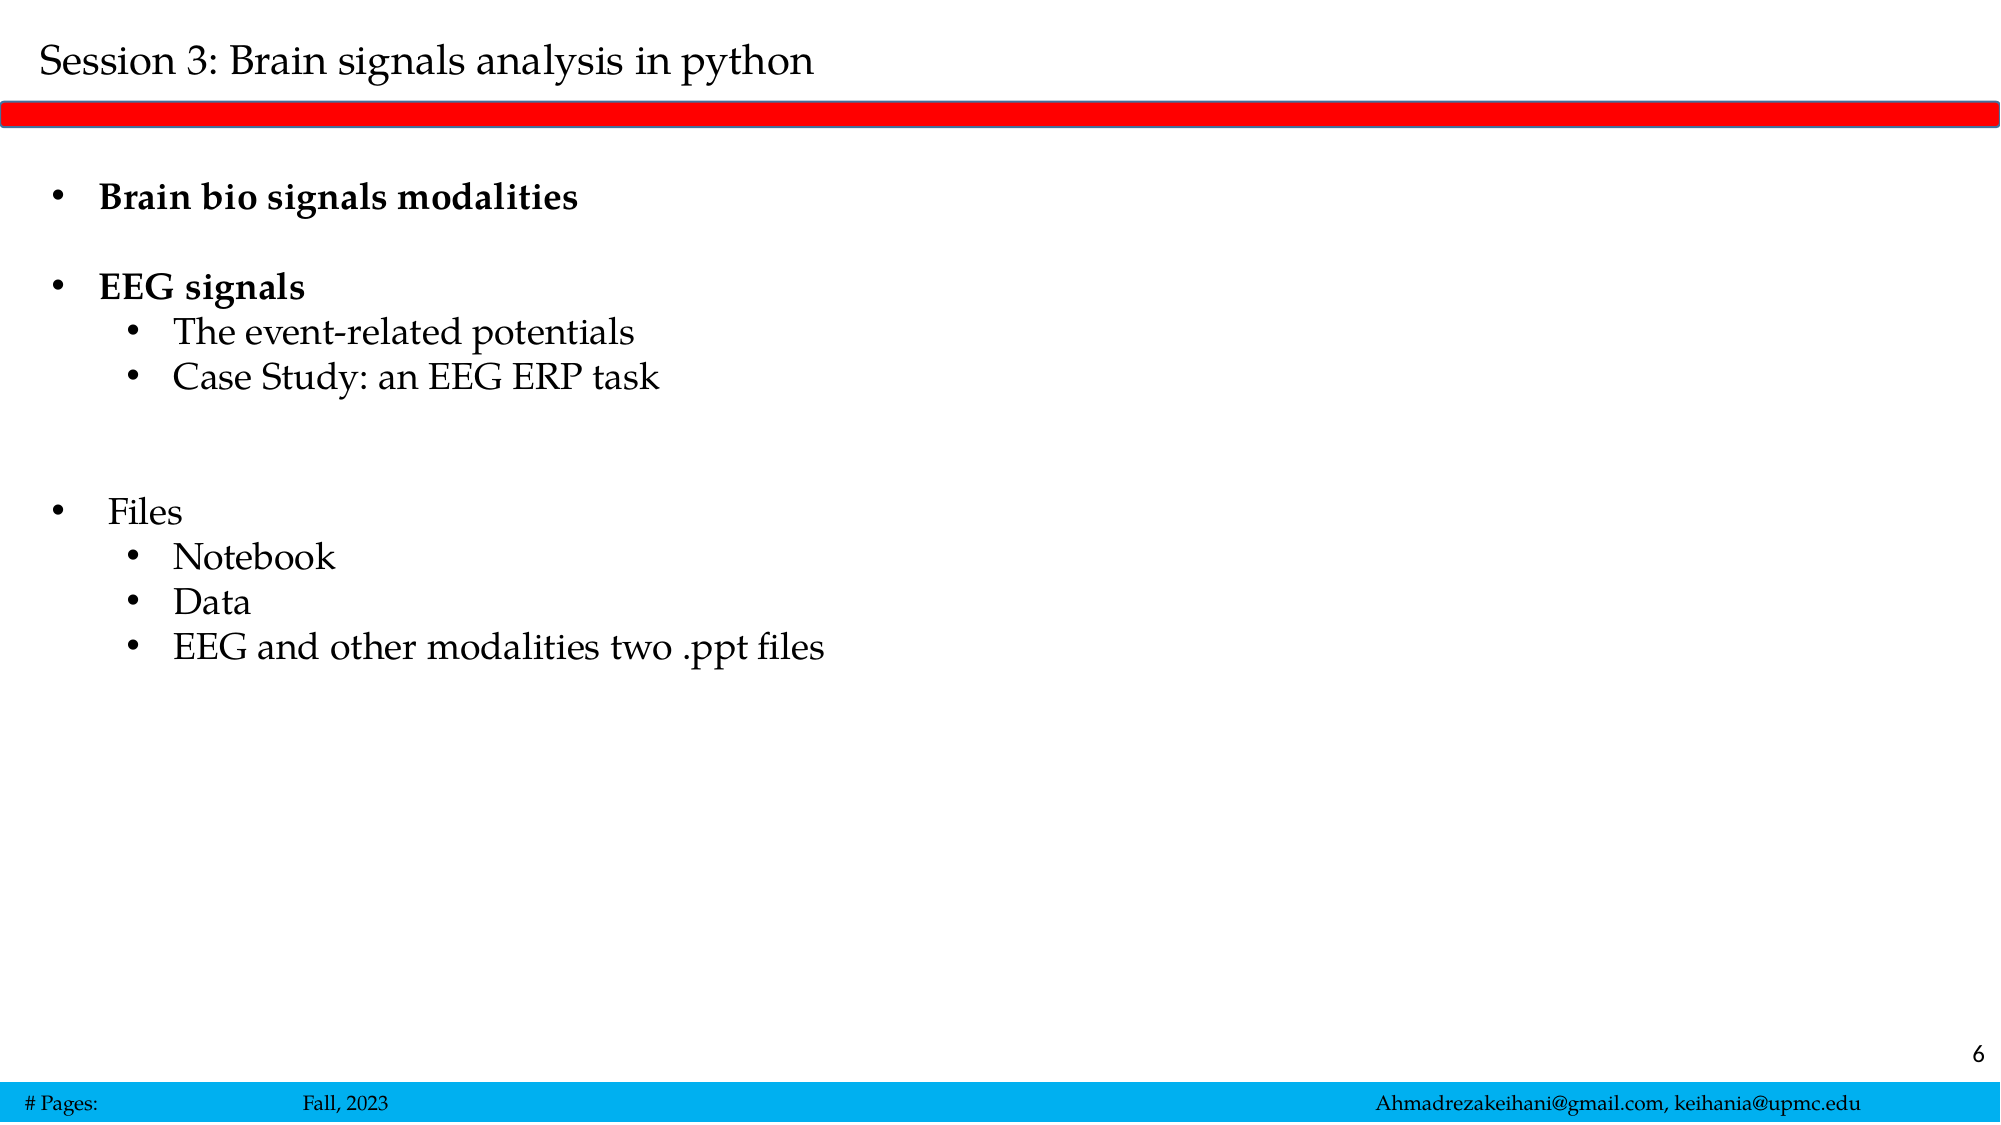

Session 3: Brain signals analysis in python

Brain bio signals modalities

EEG signals
The event-related potentials
Case Study: an EEG ERP task

 Files
Notebook
Data
EEG and other modalities two .ppt files

6
  # Pages:                                       Fall, 2023                                                                                                                                                                                            Ahmadrezakeihani@gmail.com, keihania@upmc.edu